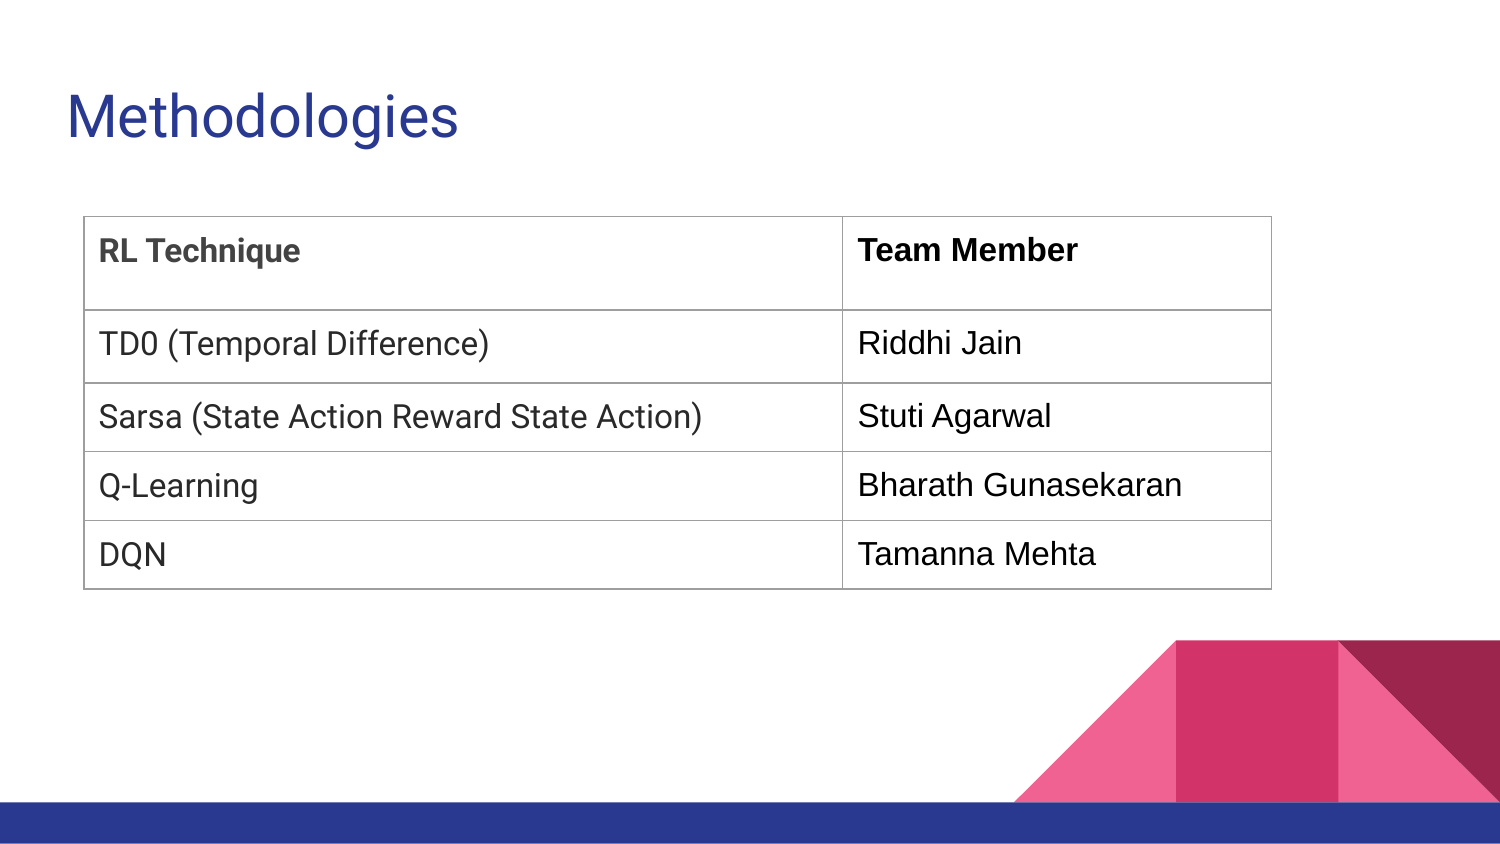

# Methodologies
| RL Technique | Team Member |
| --- | --- |
| TD0 (Temporal Difference) | Riddhi Jain |
| Sarsa (State Action Reward State Action) | Stuti Agarwal |
| Q-Learning | Bharath Gunasekaran |
| DQN | Tamanna Mehta |